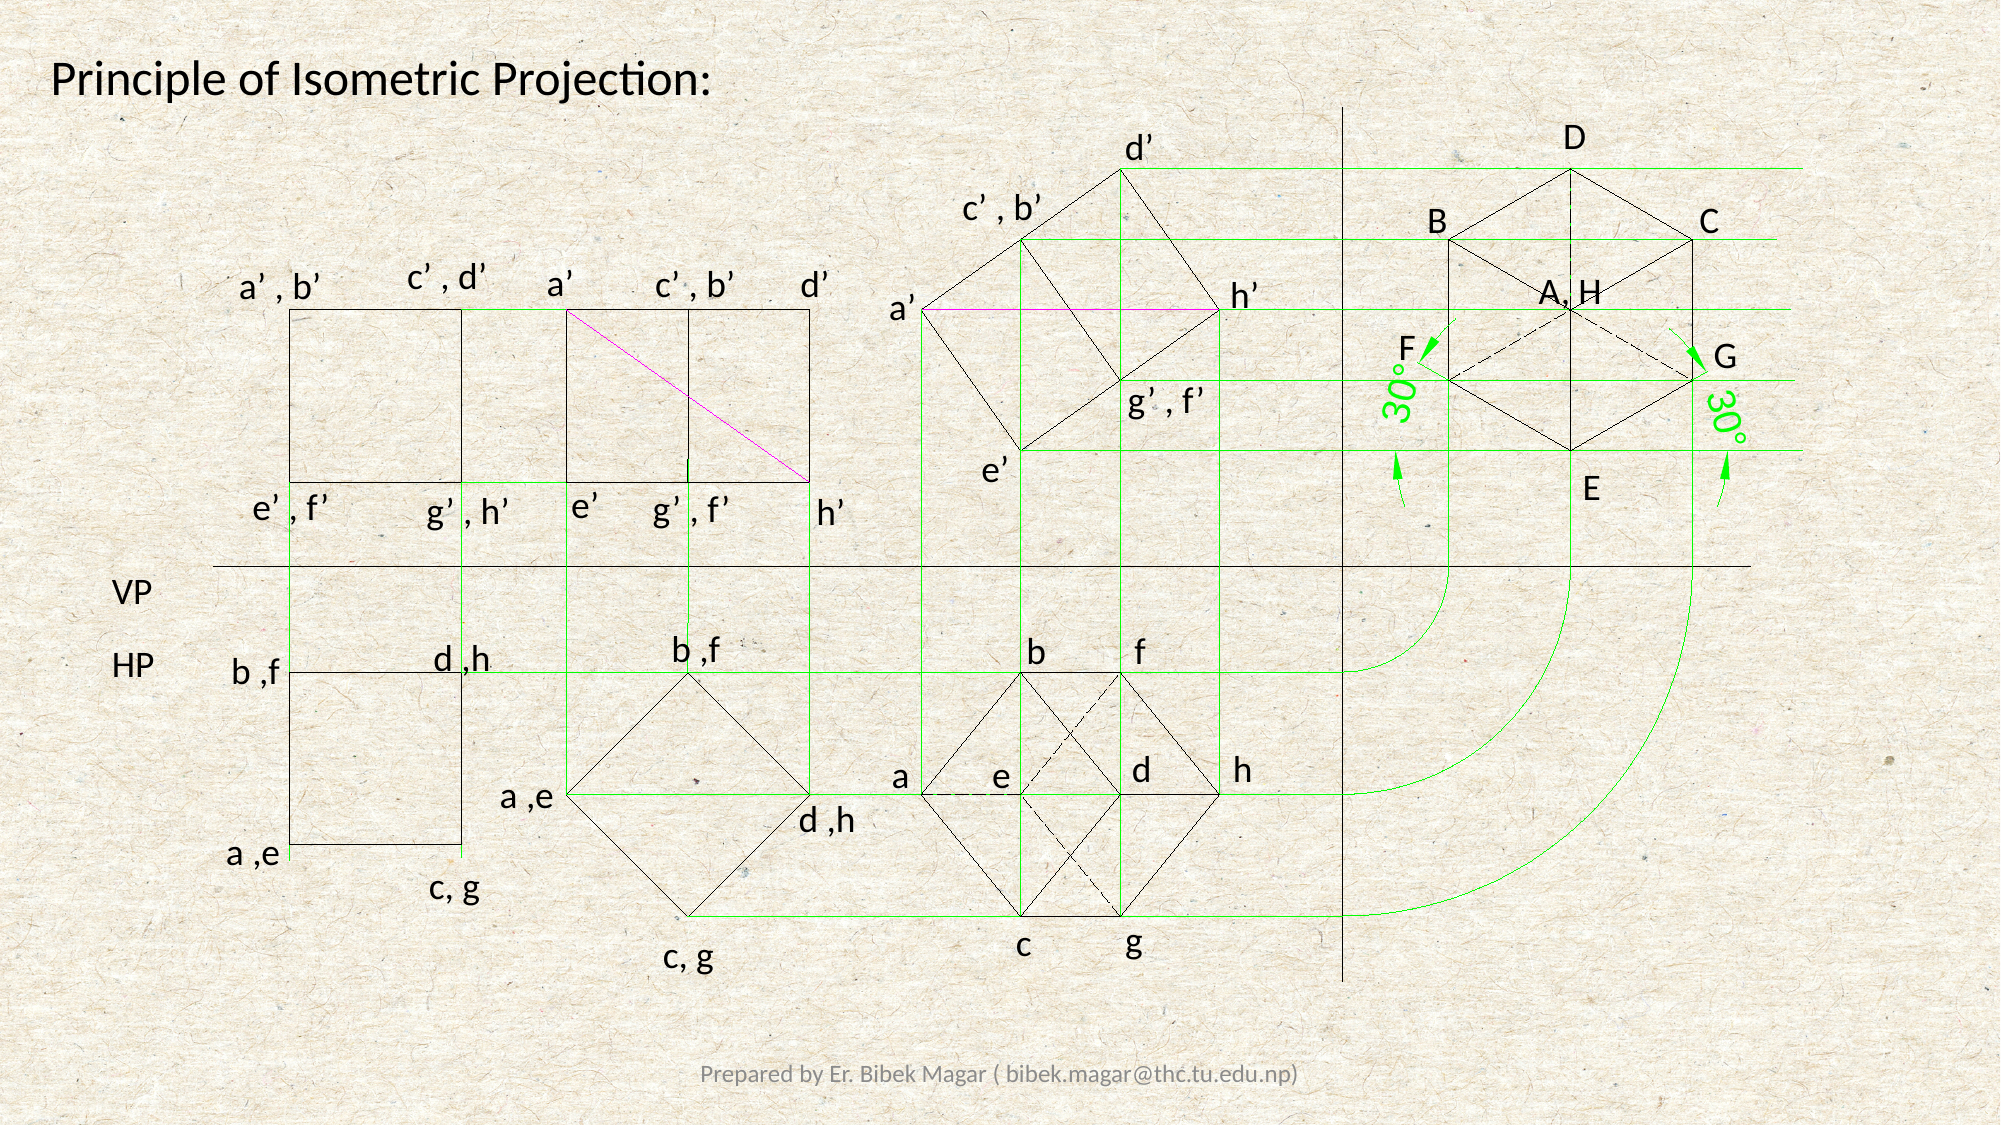

Principle of Isometric Projection:
D

d’

c’ , b’
B
C

c’ , d’
a’
d’
c’ , b’
a’ , b’
A, H
h’
a’

F

G

30°
g’ , f’

30°
e’

E
e’
e’ , f’
g’ , f’

g’ , h’
h’

VP

b ,f
f
b
d ,h
HP
b ,f

h
d
a
e
a ,e
d ,h

a ,e

c, g
g
c

c, g
Prepared by Er. Bibek Magar ( bibek.magar@thc.tu.edu.np)